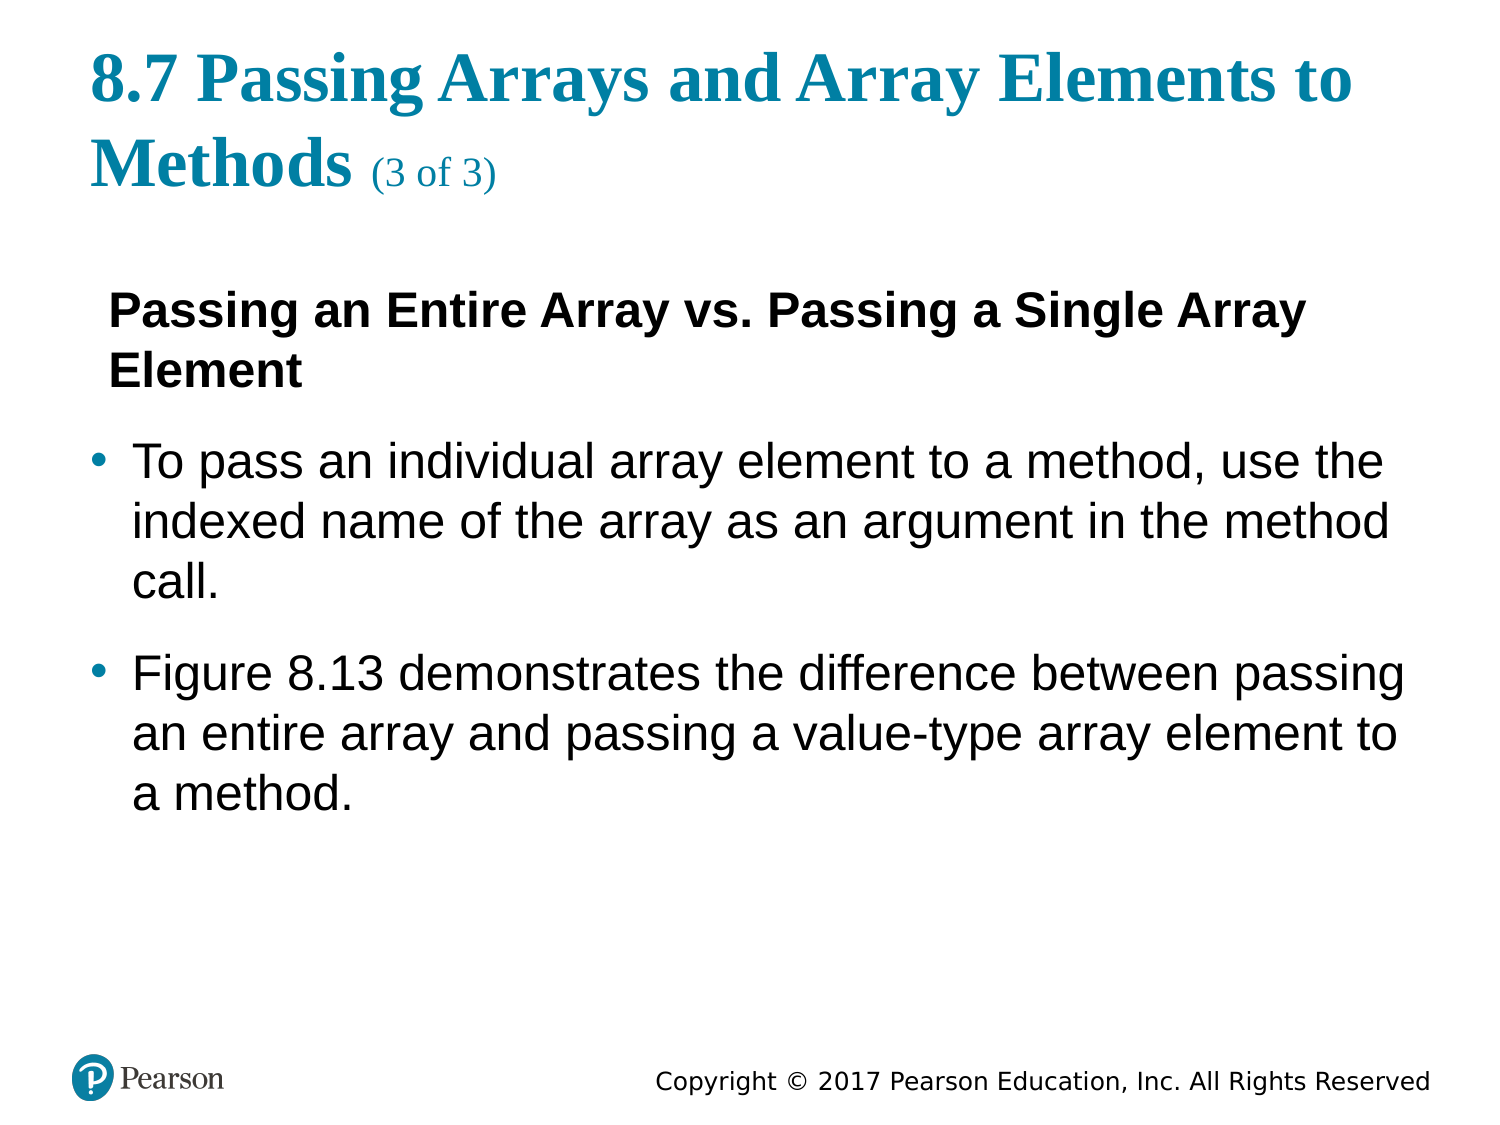

# 8.7 Passing Arrays and Array Elements to Methods (3 of 3)
Passing an Entire Array vs. Passing a Single Array Element
To pass an individual array element to a method, use the indexed name of the array as an argument in the method call.
Figure 8.13 demonstrates the difference between passing an entire array and passing a value-type array element to a method.